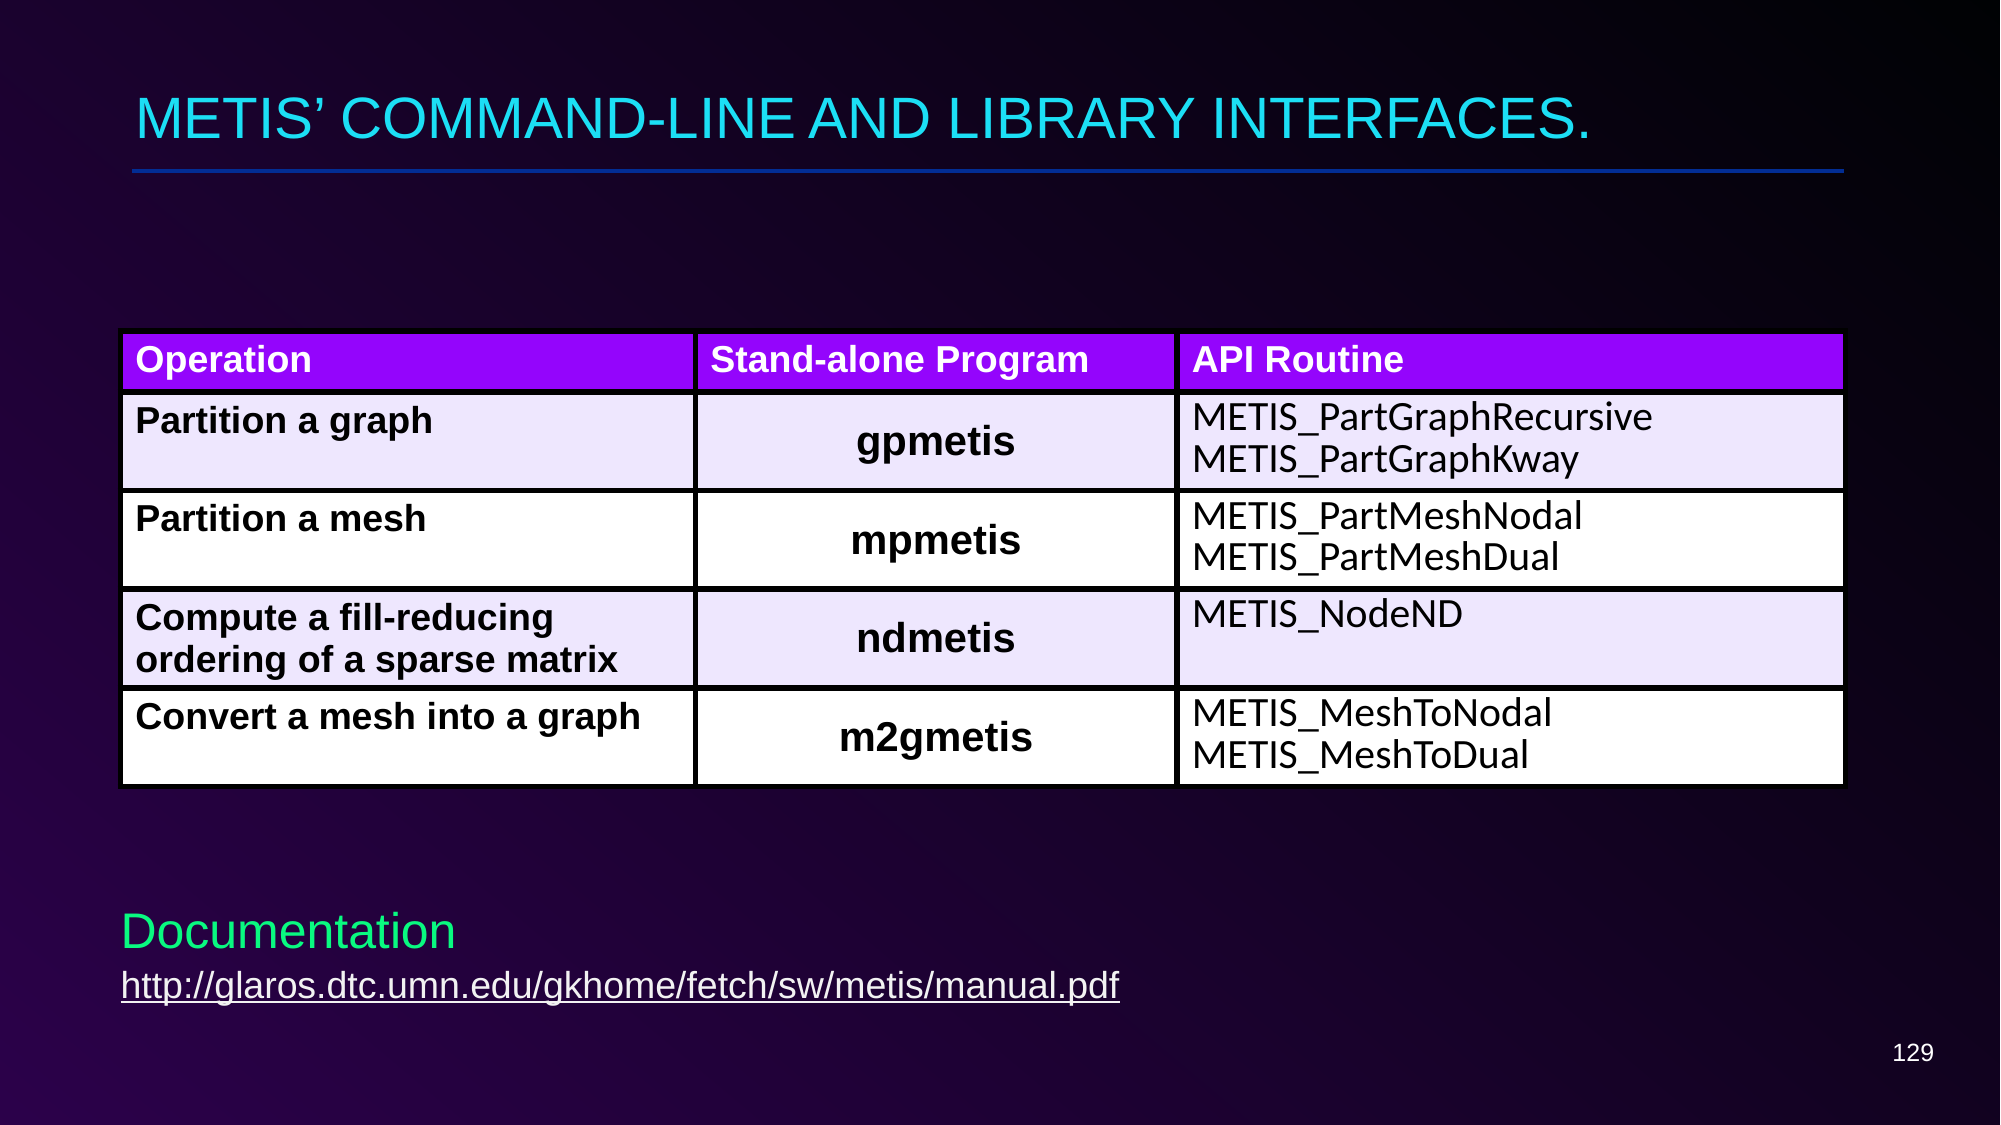

# METIS’ command-line and library interfaces.
| Operation | Stand-alone Program | API Routine |
| --- | --- | --- |
| Partition a graph | gpmetis | METIS\_PartGraphRecursive METIS\_PartGraphKway |
| Partition a mesh | mpmetis | METIS\_PartMeshNodal METIS\_PartMeshDual |
| Compute a fill-reducing ordering of a sparse matrix | ndmetis | METIS\_NodeND |
| Convert a mesh into a graph | m2gmetis | METIS\_MeshToNodal METIS\_MeshToDual |
Documentation
http://glaros.dtc.umn.edu/gkhome/fetch/sw/metis/manual.pdf

129